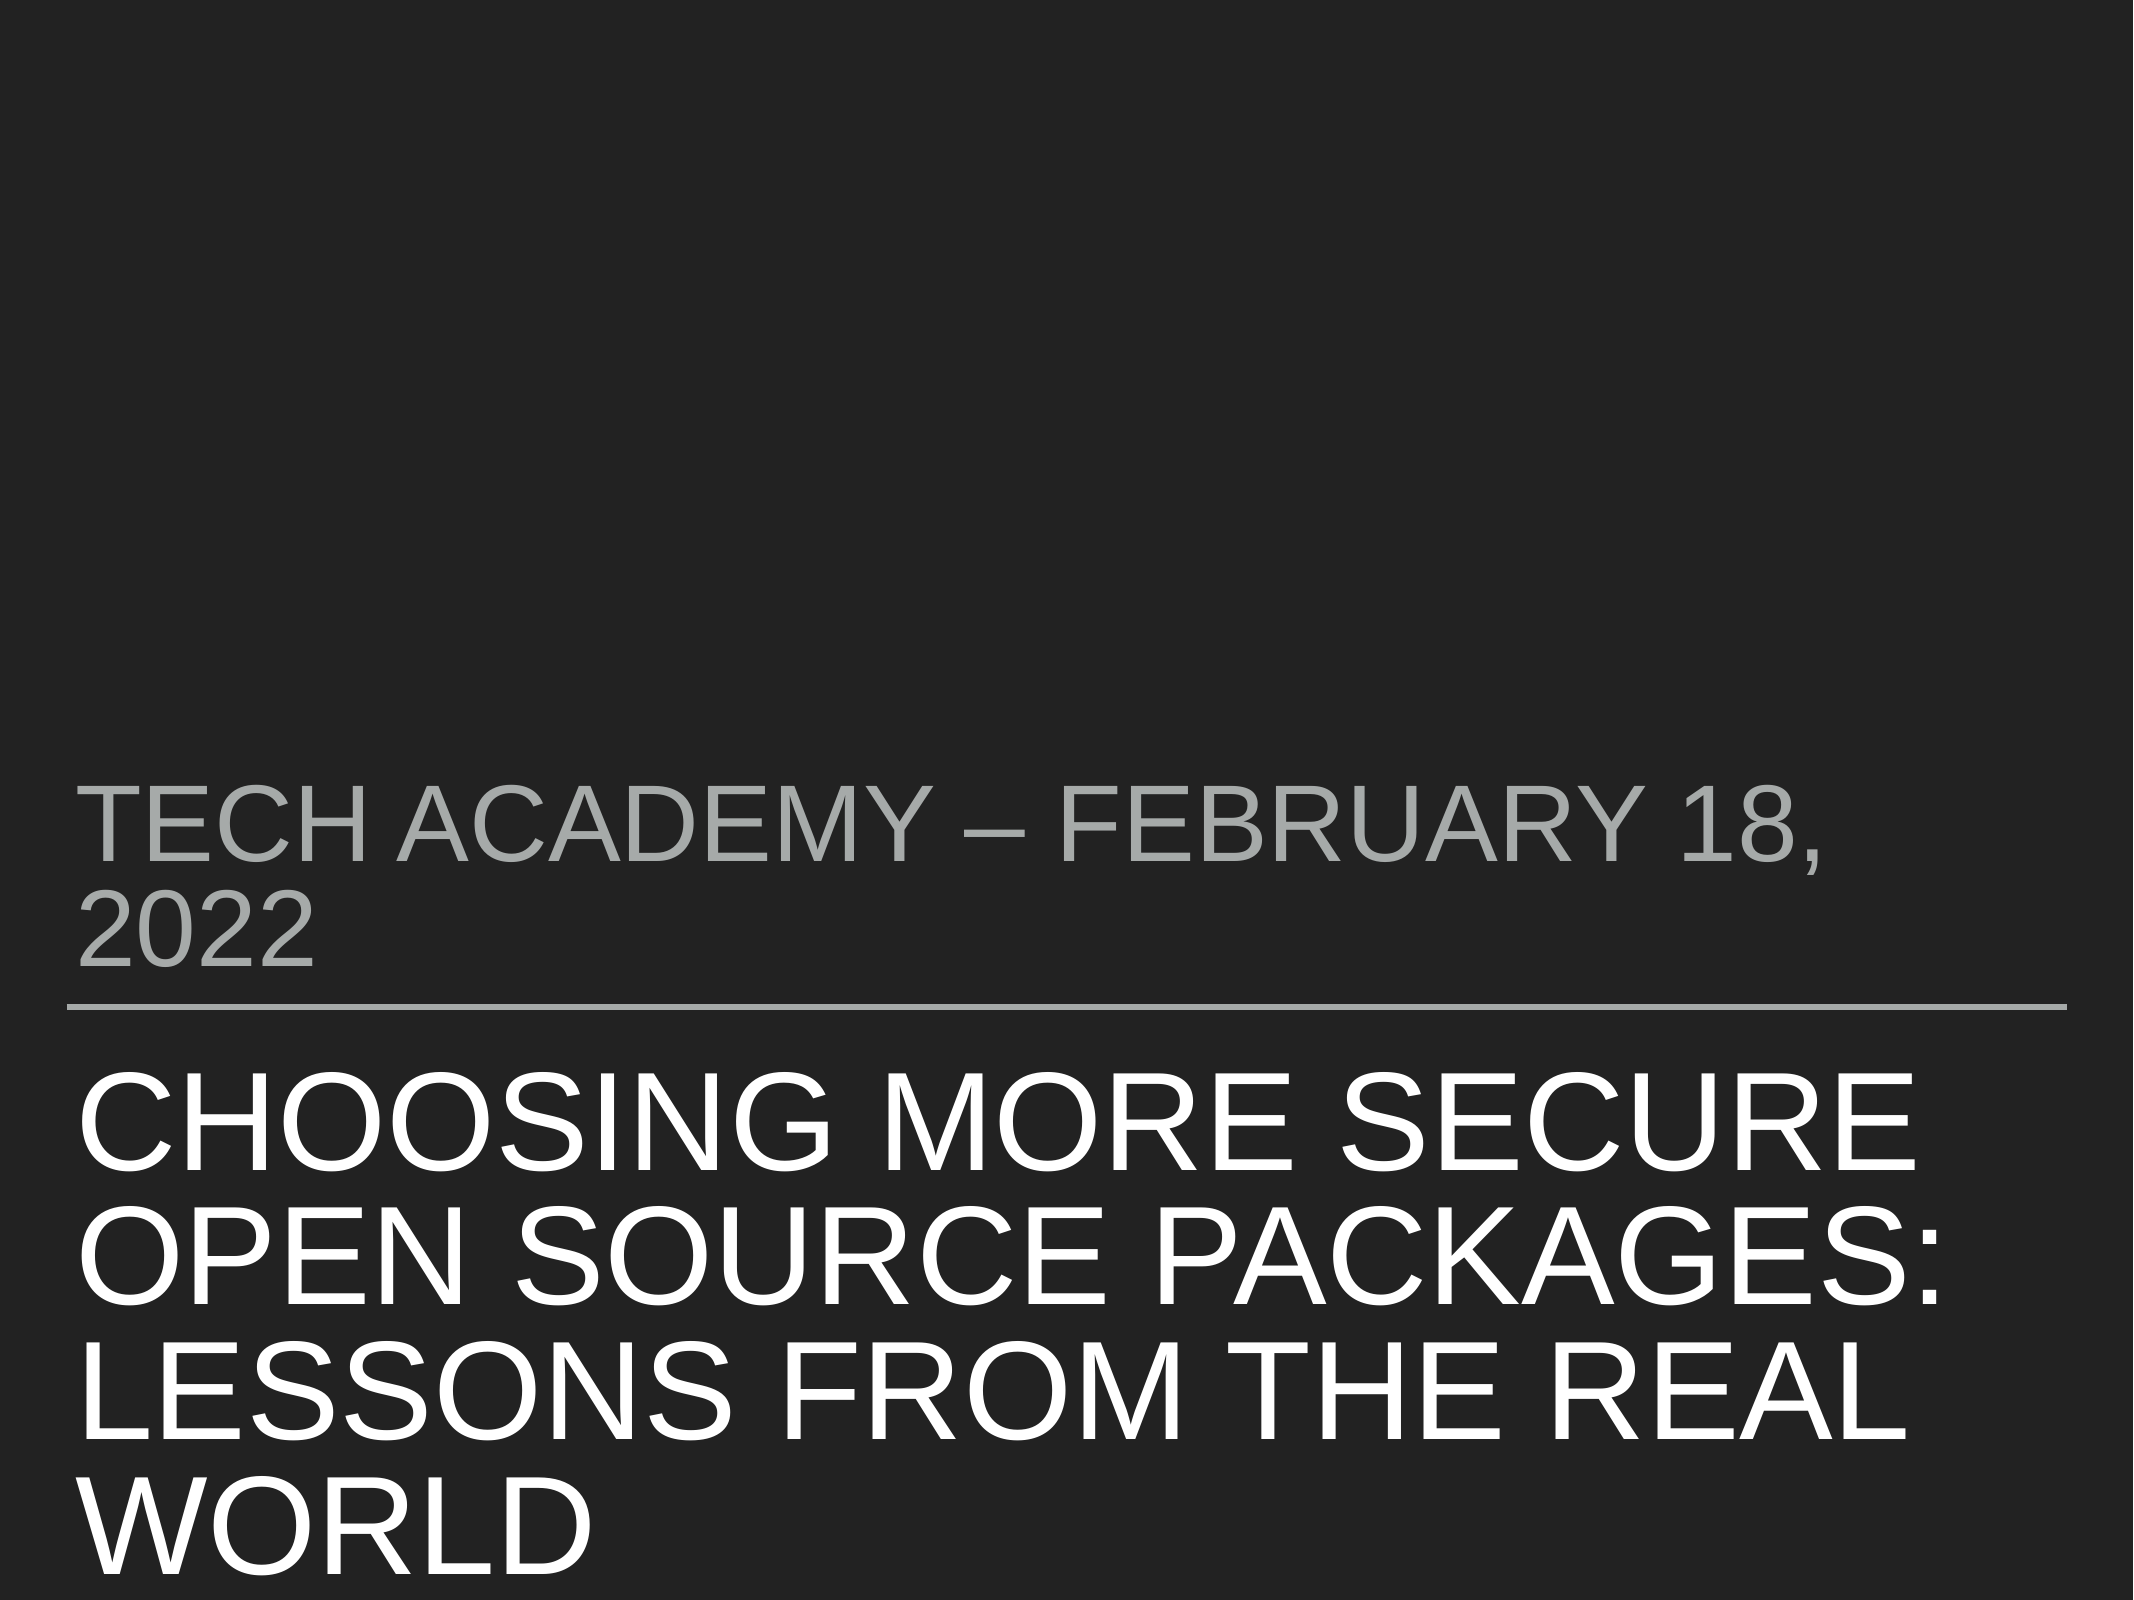

Tech Academy – February 18, 2022
# Choosing more secure open source packages: Lessons from the Real world